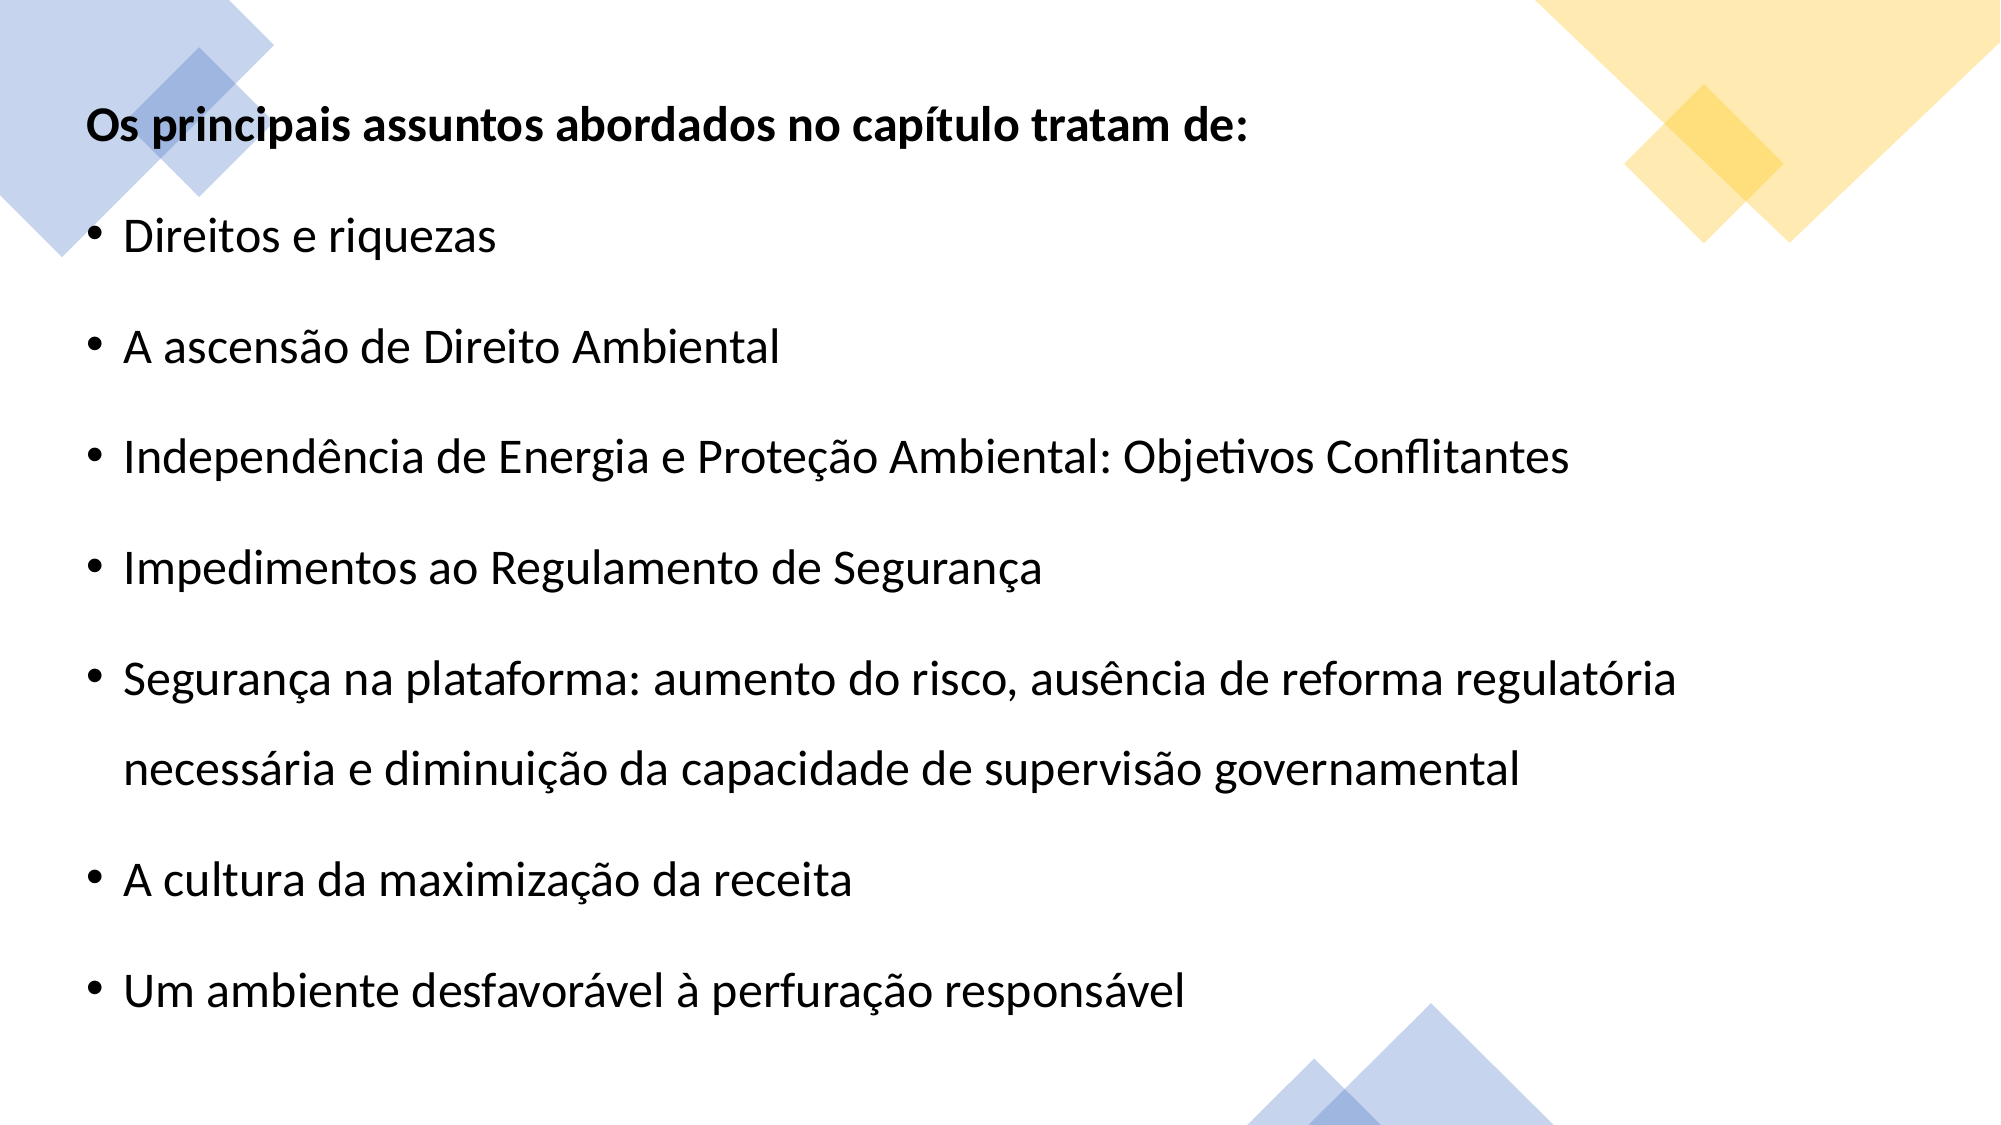

Os principais assuntos abordados no capítulo tratam de:
Direitos e riquezas
A ascensão de Direito Ambiental
Independência de Energia e Proteção Ambiental: Objetivos Conflitantes
Impedimentos ao Regulamento de Segurança
Segurança na plataforma: aumento do risco, ausência de reforma regulatória necessária e diminuição da capacidade de supervisão governamental
A cultura da maximização da receita
Um ambiente desfavorável à perfuração responsável